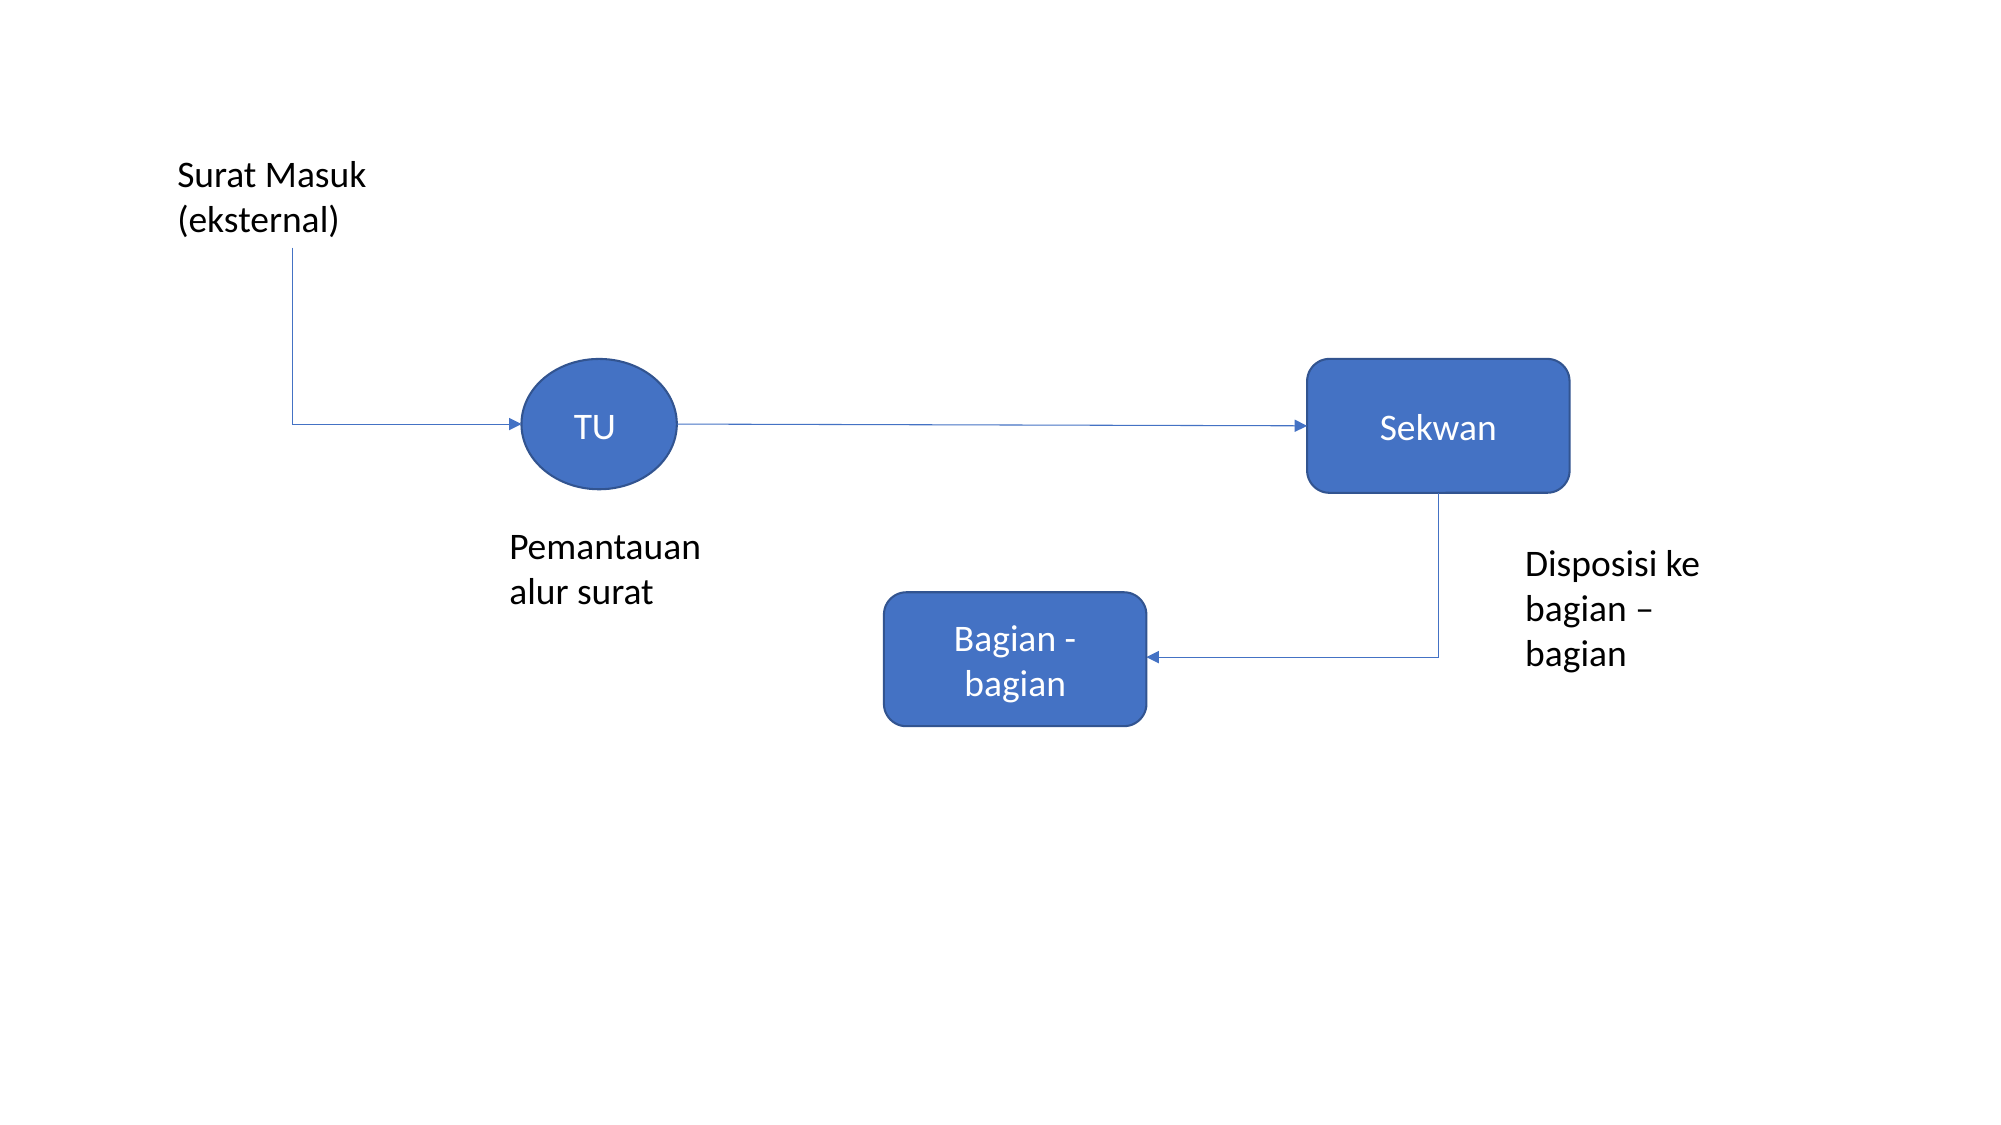

Surat Masuk (eksternal)
TU
Sekwan
Pemantauan alur surat
Disposisi ke bagian – bagian
Bagian - bagian